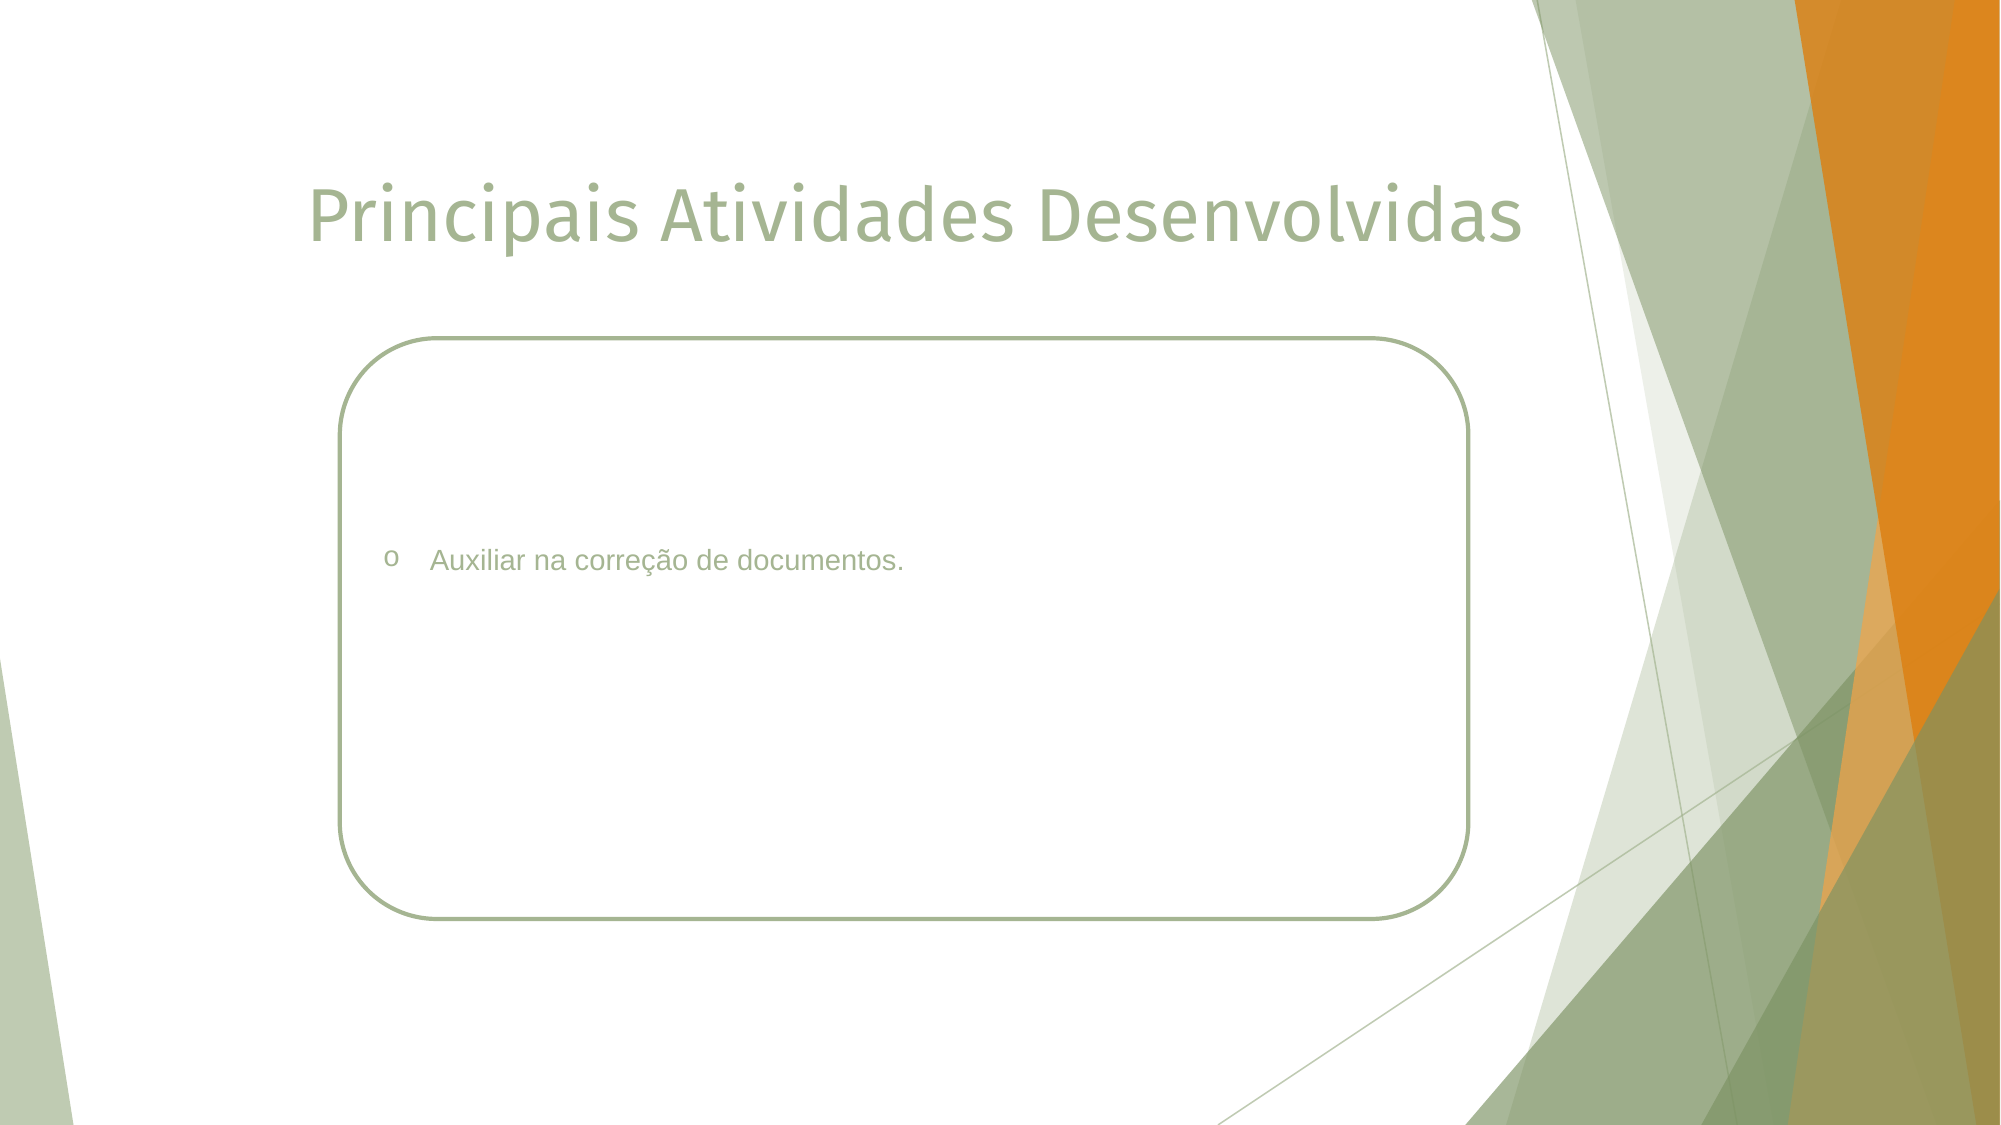

# Principais Atividades Desenvolvidas
Auxiliar na correção de documentos.